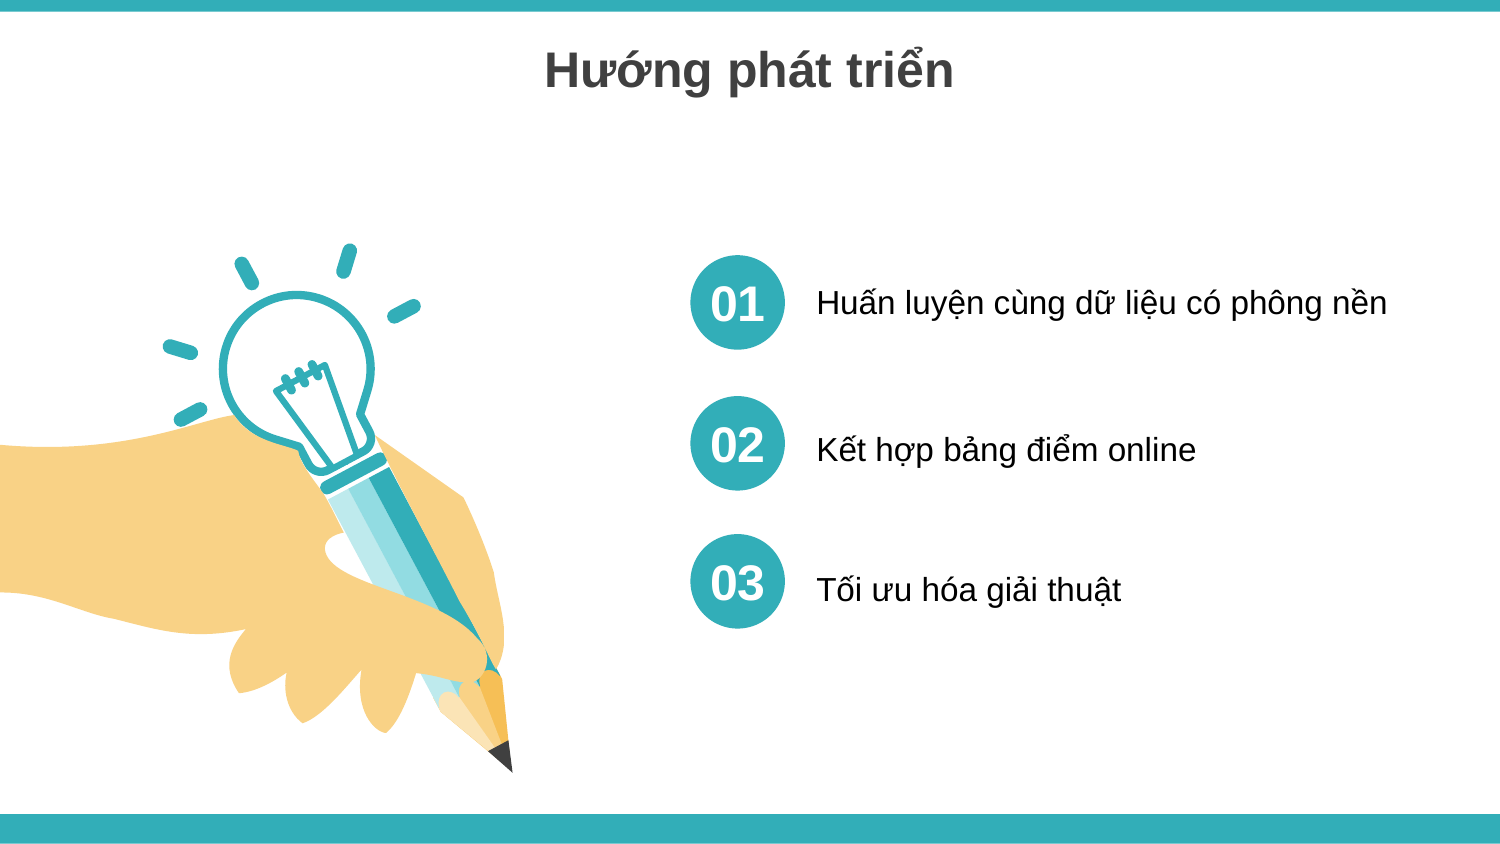

Hướng phát triển

01
Huấn luyện cùng dữ liệu có phông nền

02

Kết hợp bảng điểm online

03
Tối ưu hóa giải thuật